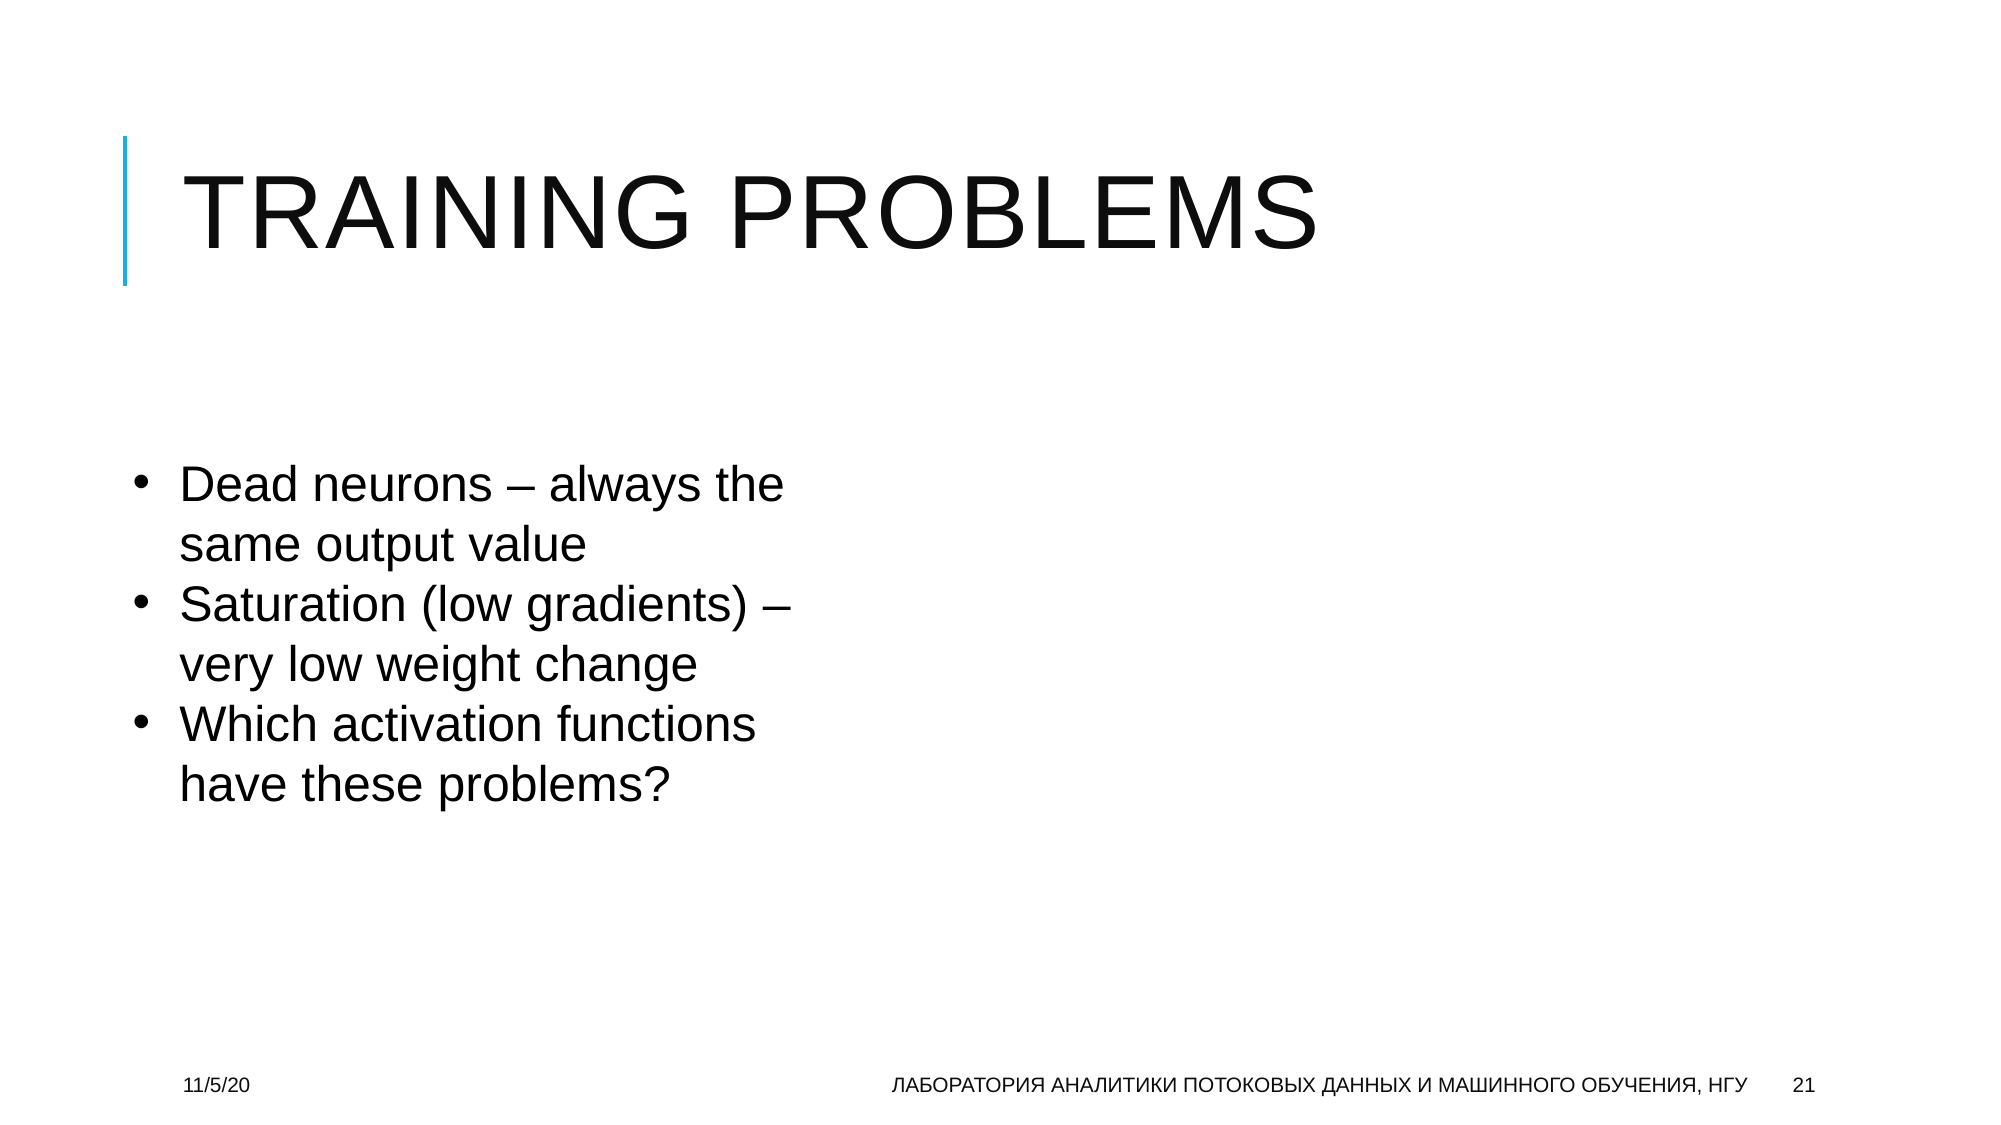

# Training problems
Dead neurons – always the same output value
Saturation (low gradients) – very low weight change
Which activation functions have these problems?
11/5/20
Лаборатория аналитики потоковых данных и машинного обучения, НГУ
21